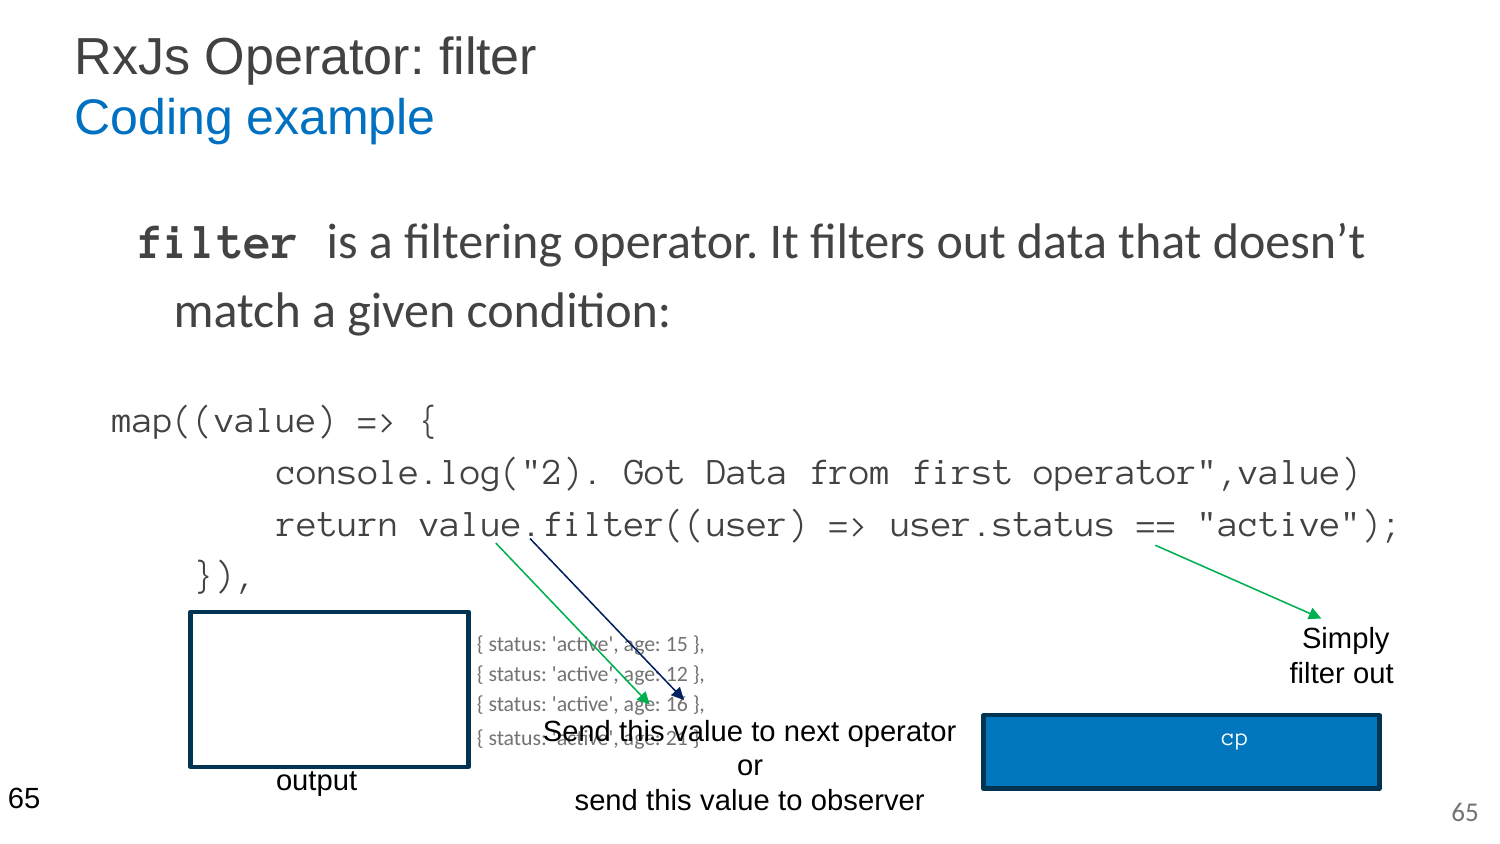

# RxJs Operator: filter Coding example
filter is a filtering operator. It filters out data that doesn’t match a given condition:

map((value) => {
        console.log("2). Got Data from first operator",value)
        return value.filter((user) => user.status == "active");
    }),

			 { status: 'active', age: 15 },
			 { status: 'active', age: 12 },
			 { status: 'active', age: 16 },
			 { status: 'active', age: 21 } 				cp index.js.filter index.js
										node index.js

Simply
filter out
output
Send this value to next operator
or
send this value to observer

65
65